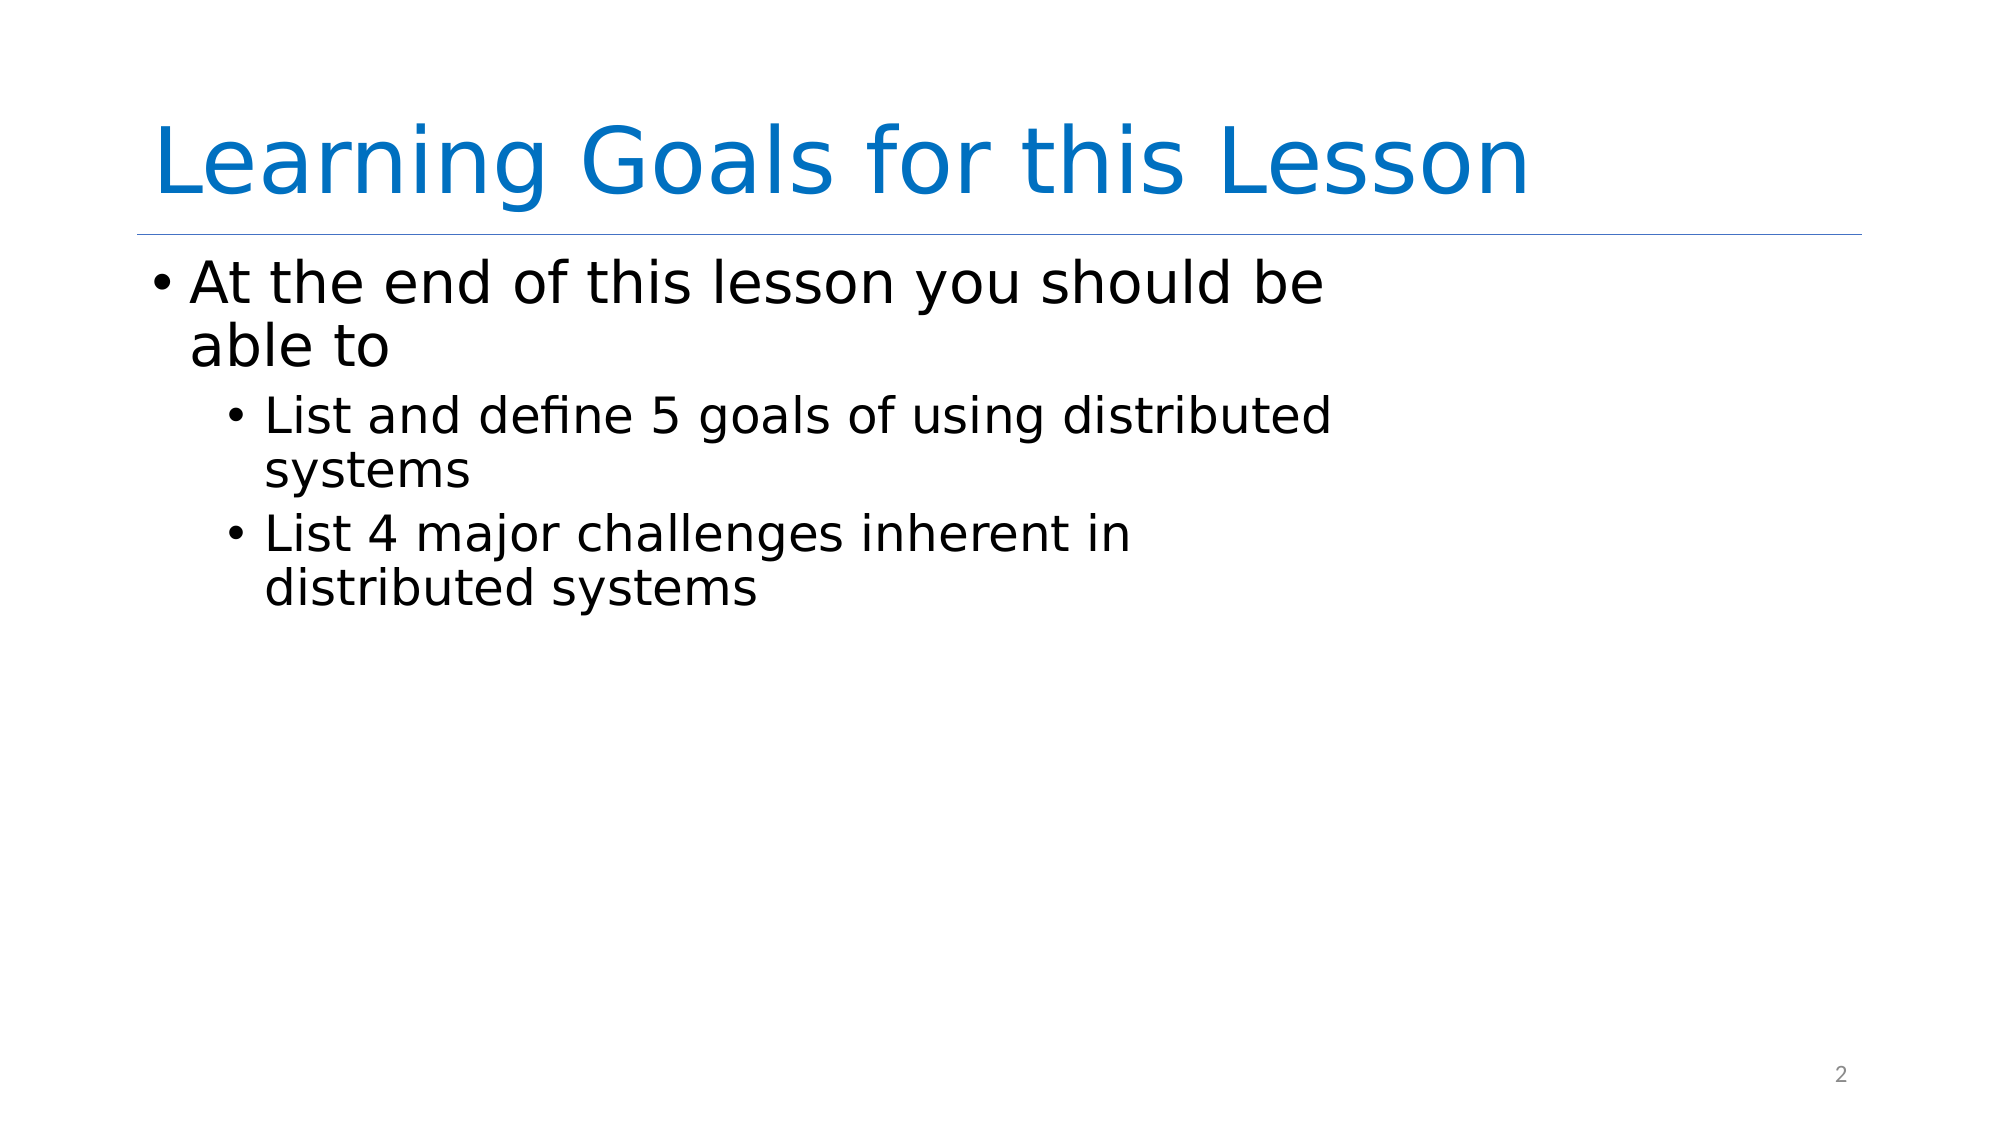

# Learning Goals for this Lesson
At the end of this lesson you should be able to
List and define 5 goals of using distributed systems
List 4 major challenges inherent in distributed systems

2